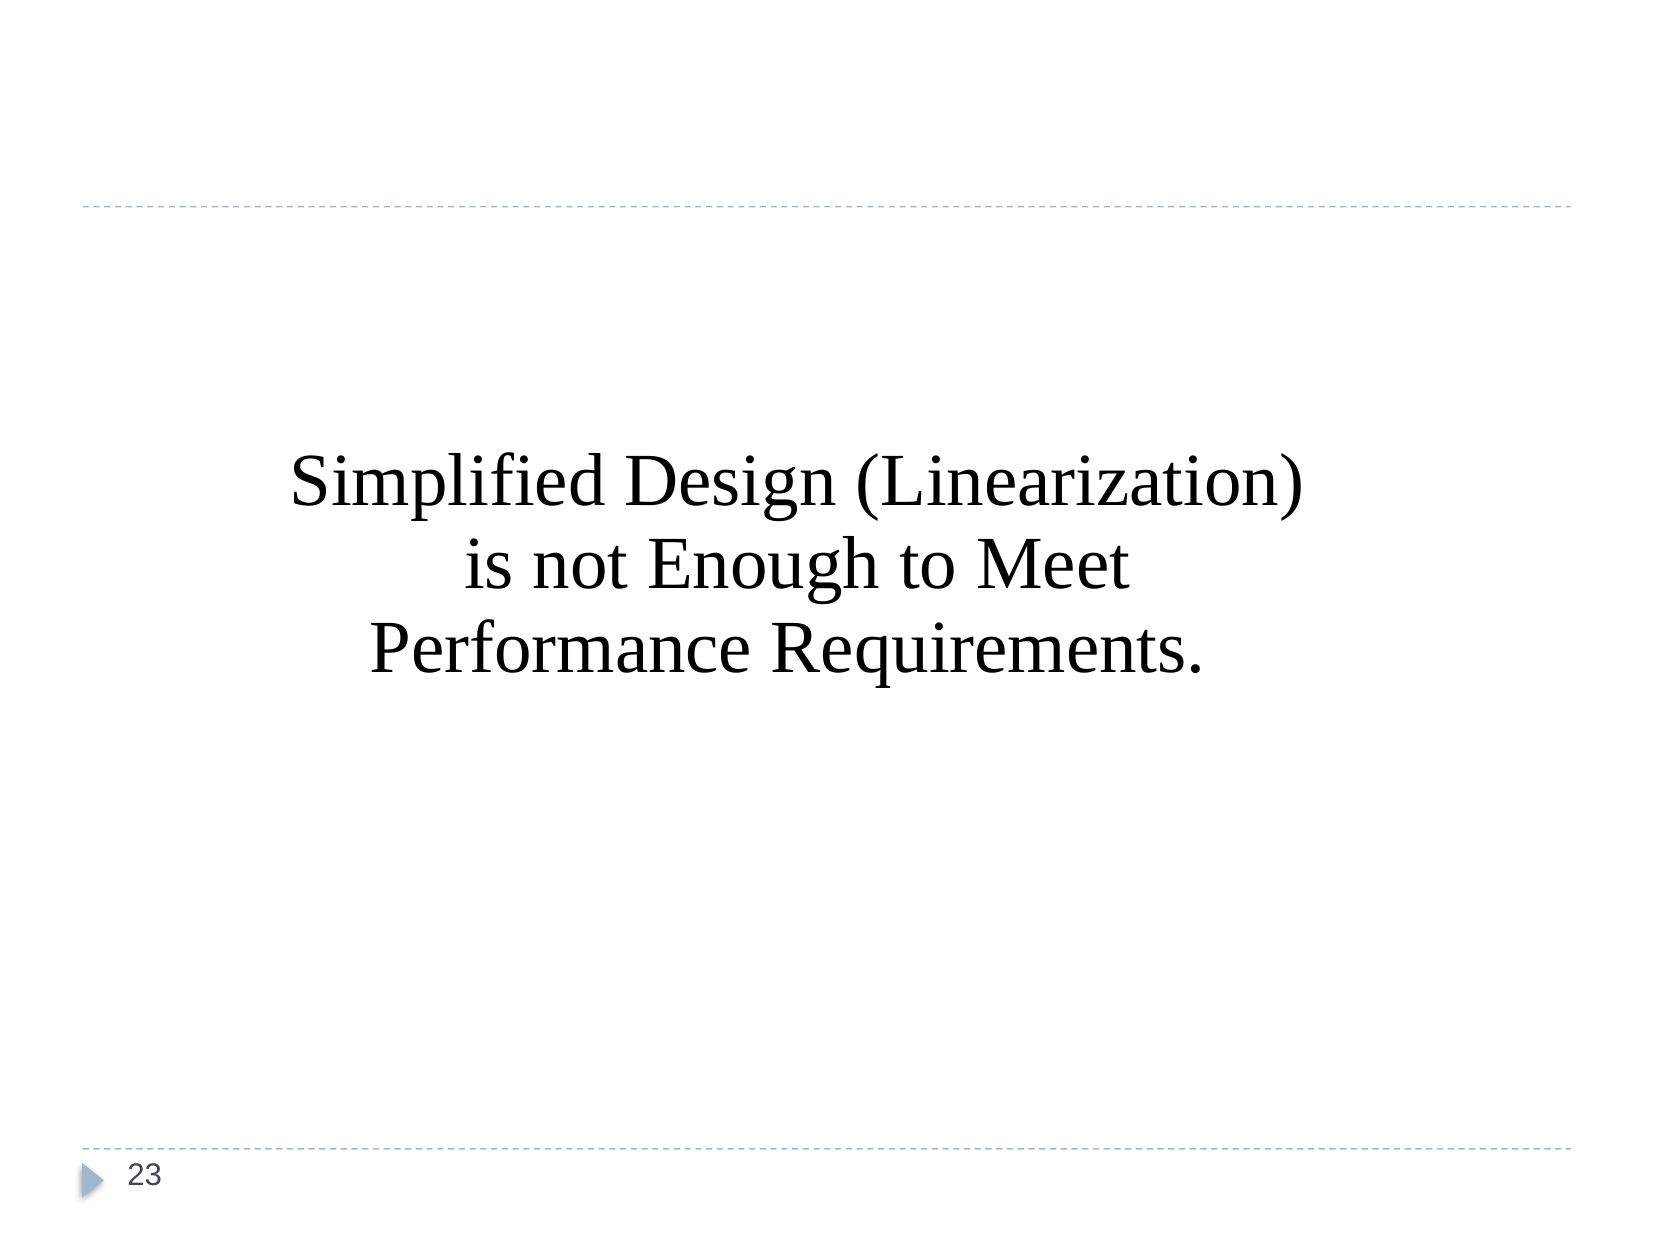

Simplified Design (Linearization) is not Enough to Meet Performance Requirements.
23